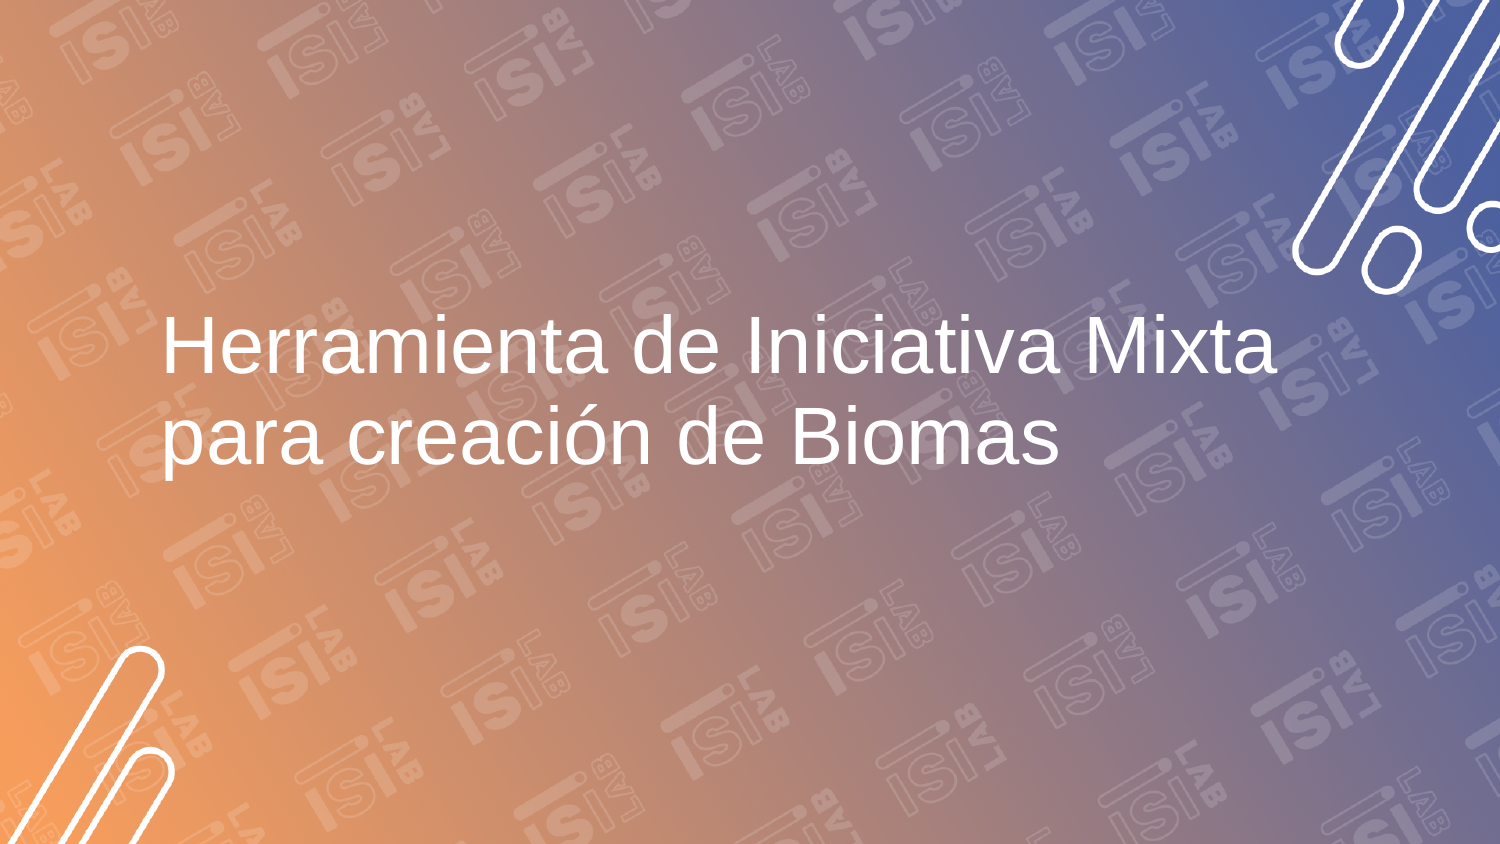

# Herramienta de Iniciativa Mixta para creación de Biomas